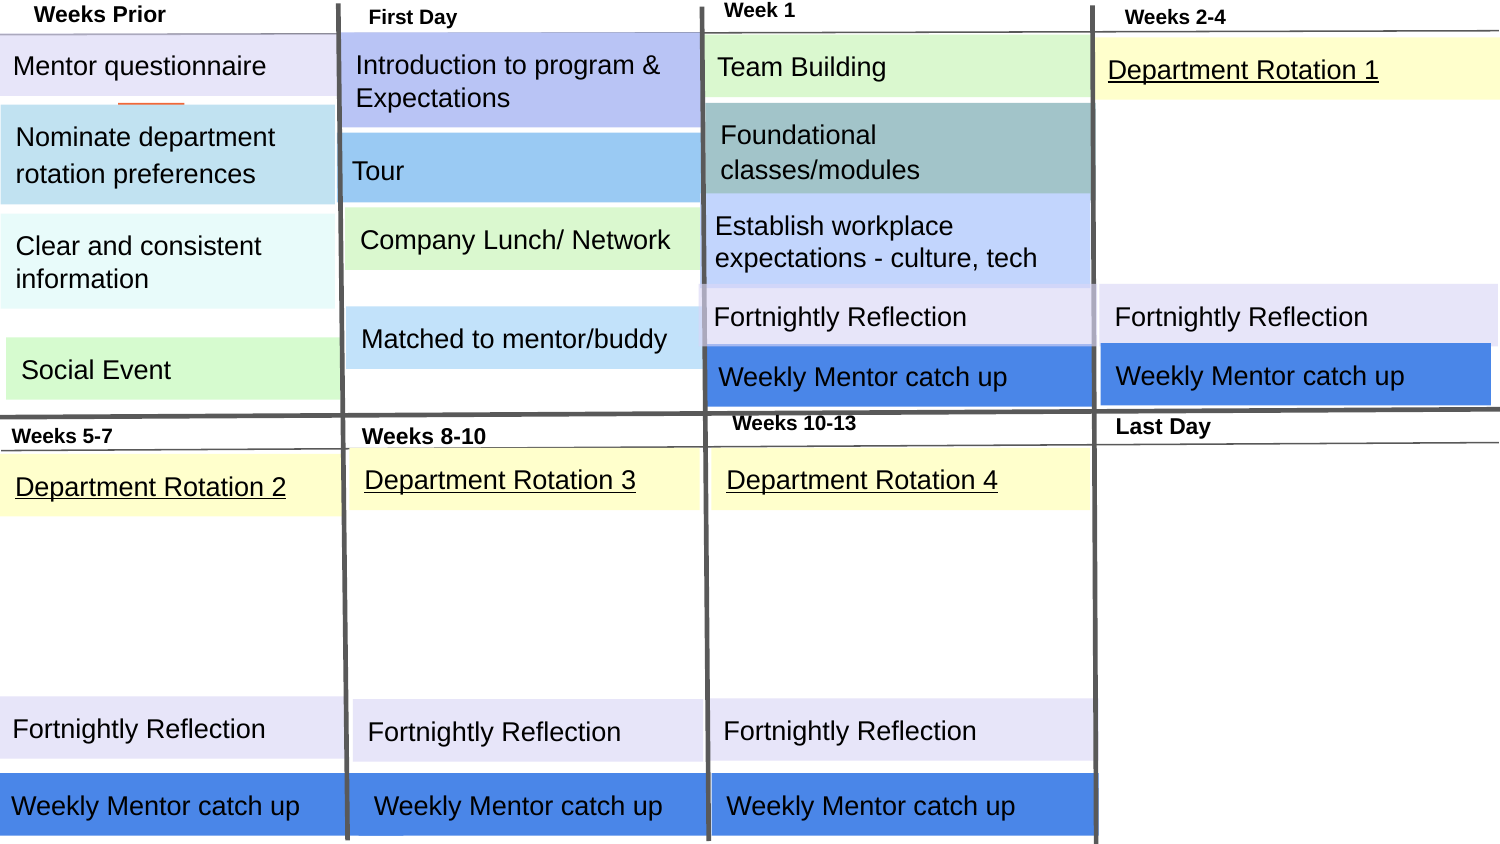

Week 1
Weeks Prior
First Day
Weeks 2-4
Introduction to program & Expectations
Mentor questionnaire
Team Building
Department Rotation 1
Foundational classes/modules
Nominate department rotation preferences
Tour
Establish workplace expectations - culture, tech
Company Lunch/ Network
Clear and consistent information
Fortnightly Reflection
Fortnightly Reflection
Matched to mentor/buddy
Social Event
Weekly Mentor catch up
Weekly Mentor catch up
Weeks 10-13
Last Day
Weeks 8-10
Weeks 5-7
Department Rotation 3
Department Rotation 4
Department Rotation 2
Fortnightly Reflection
Fortnightly Reflection
Fortnightly Reflection
Weekly Mentor catch up
Weekly Mentor catch up
Weekly Mentor catch up